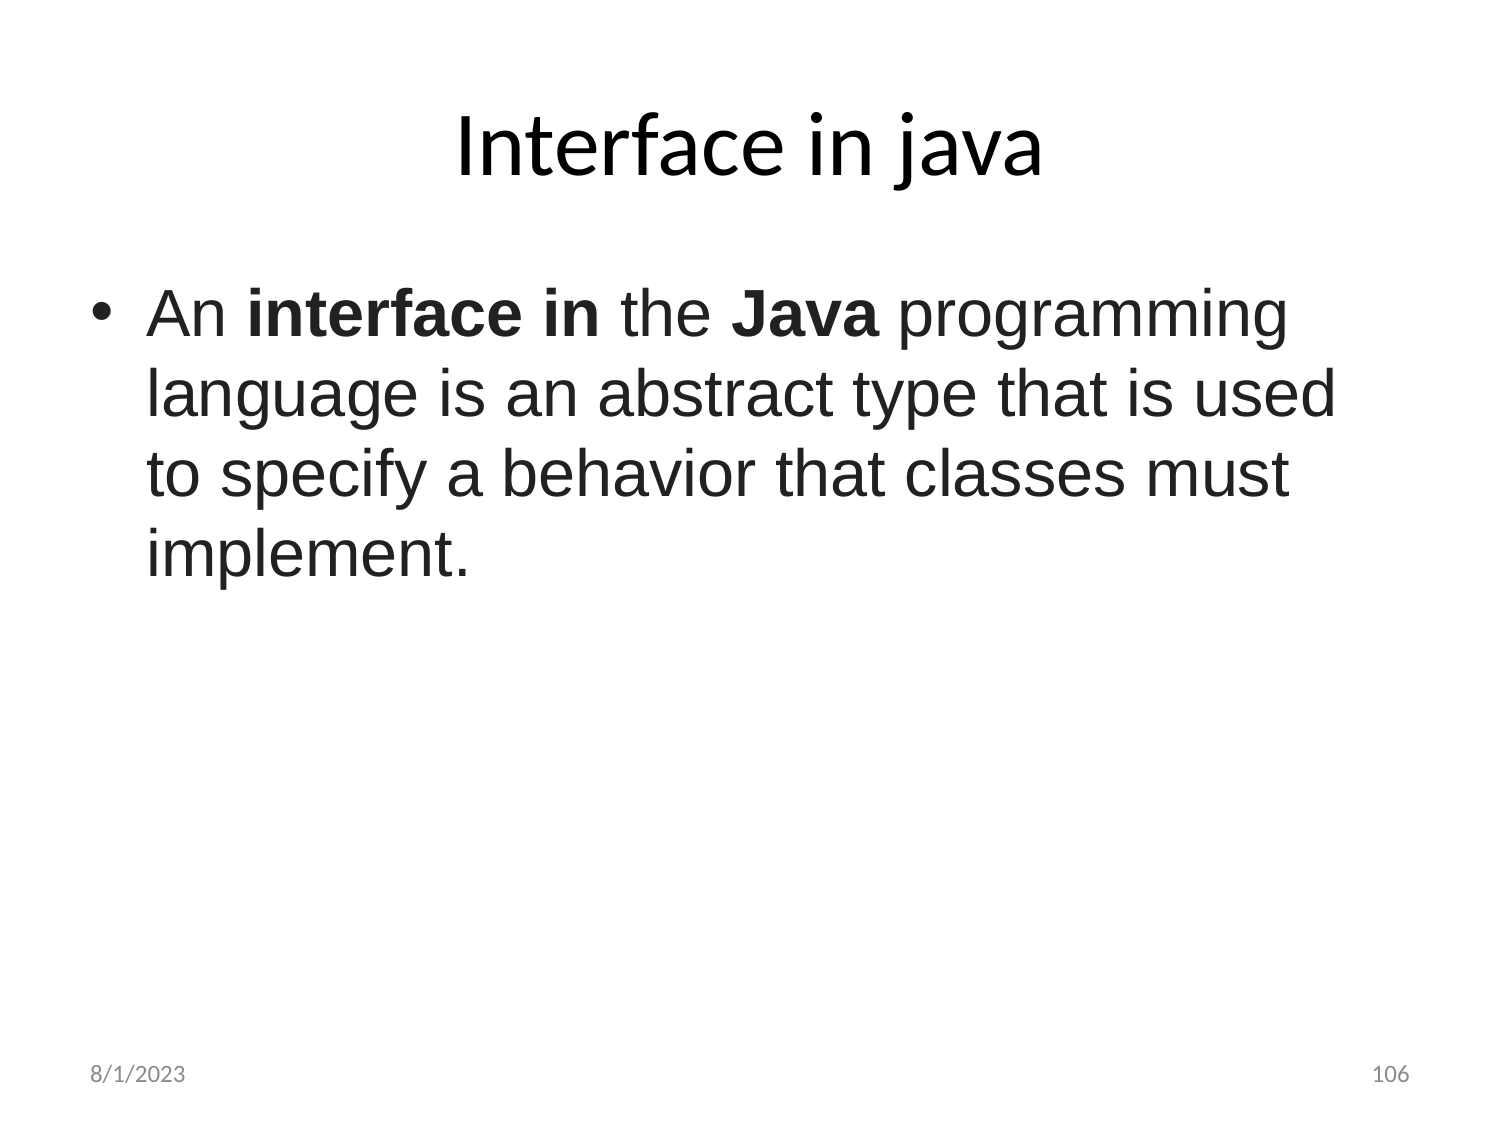

# Interface in java
An interface in the Java programming language is an abstract type that is used to specify a behavior that classes must implement.
8/1/2023
106